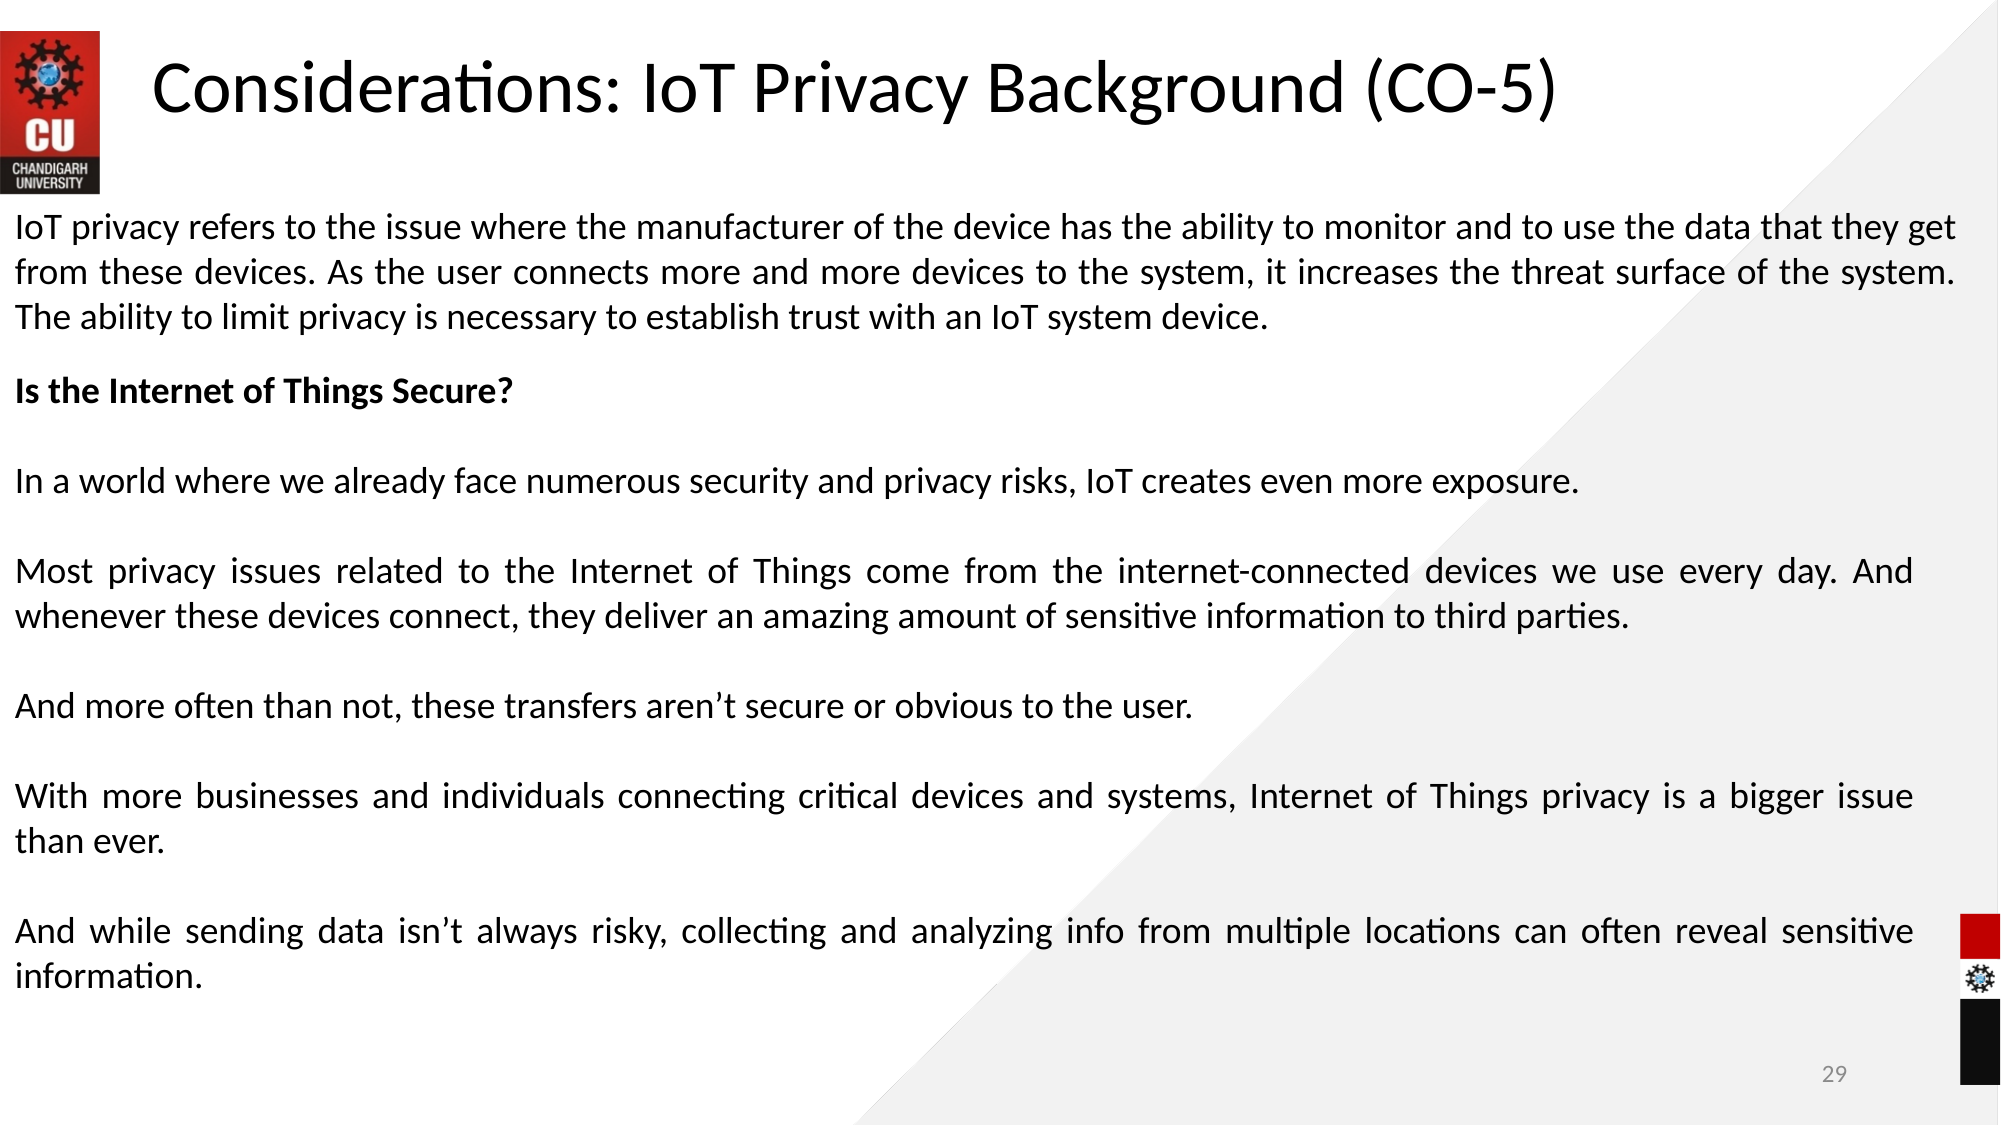

# Considerations: IoT Privacy Background (CO-5)
IoT privacy refers to the issue where the manufacturer of the device has the ability to monitor and to use the data that they get from these devices. As the user connects more and more devices to the system, it increases the threat surface of the system. The ability to limit privacy is necessary to establish trust with an IoT system device.
Is the Internet of Things Secure?

In a world where we already face numerous security and privacy risks, IoT creates even more exposure.

Most privacy issues related to the Internet of Things come from the internet-connected devices we use every day. And whenever these devices connect, they deliver an amazing amount of sensitive information to third parties.

And more often than not, these transfers aren’t secure or obvious to the user.

With more businesses and individuals connecting critical devices and systems, Internet of Things privacy is a bigger issue than ever.

And while sending data isn’t always risky, collecting and analyzing info from multiple locations can often reveal sensitive information.
29